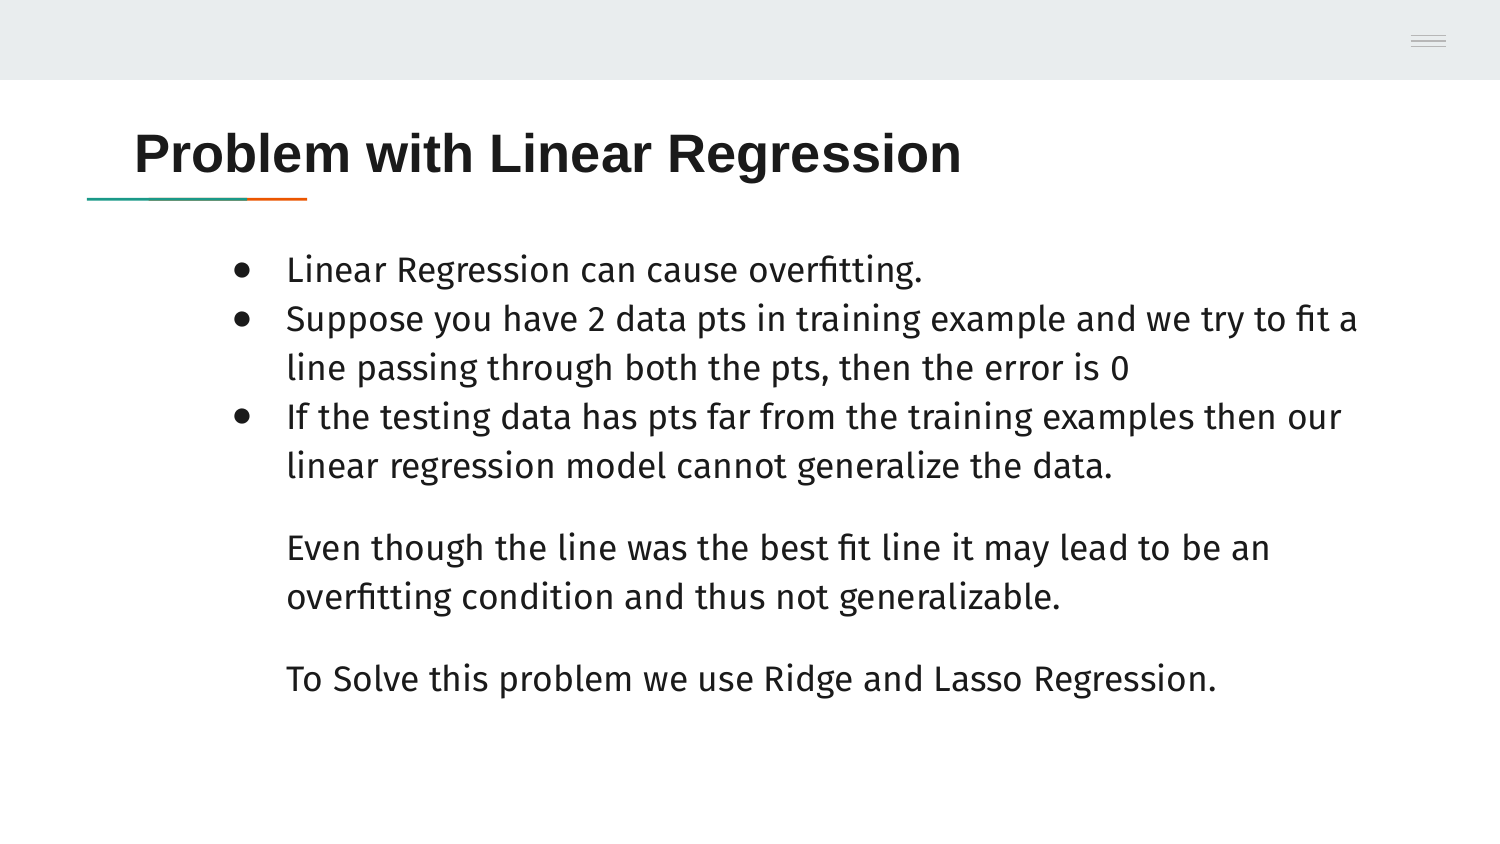

# Problem with Linear Regression
Linear Regression can cause overfitting.
Suppose you have 2 data pts in training example and we try to fit a line passing through both the pts, then the error is 0
If the testing data has pts far from the training examples then our linear regression model cannot generalize the data.
Even though the line was the best fit line it may lead to be an overfitting condition and thus not generalizable.
To Solve this problem we use Ridge and Lasso Regression.